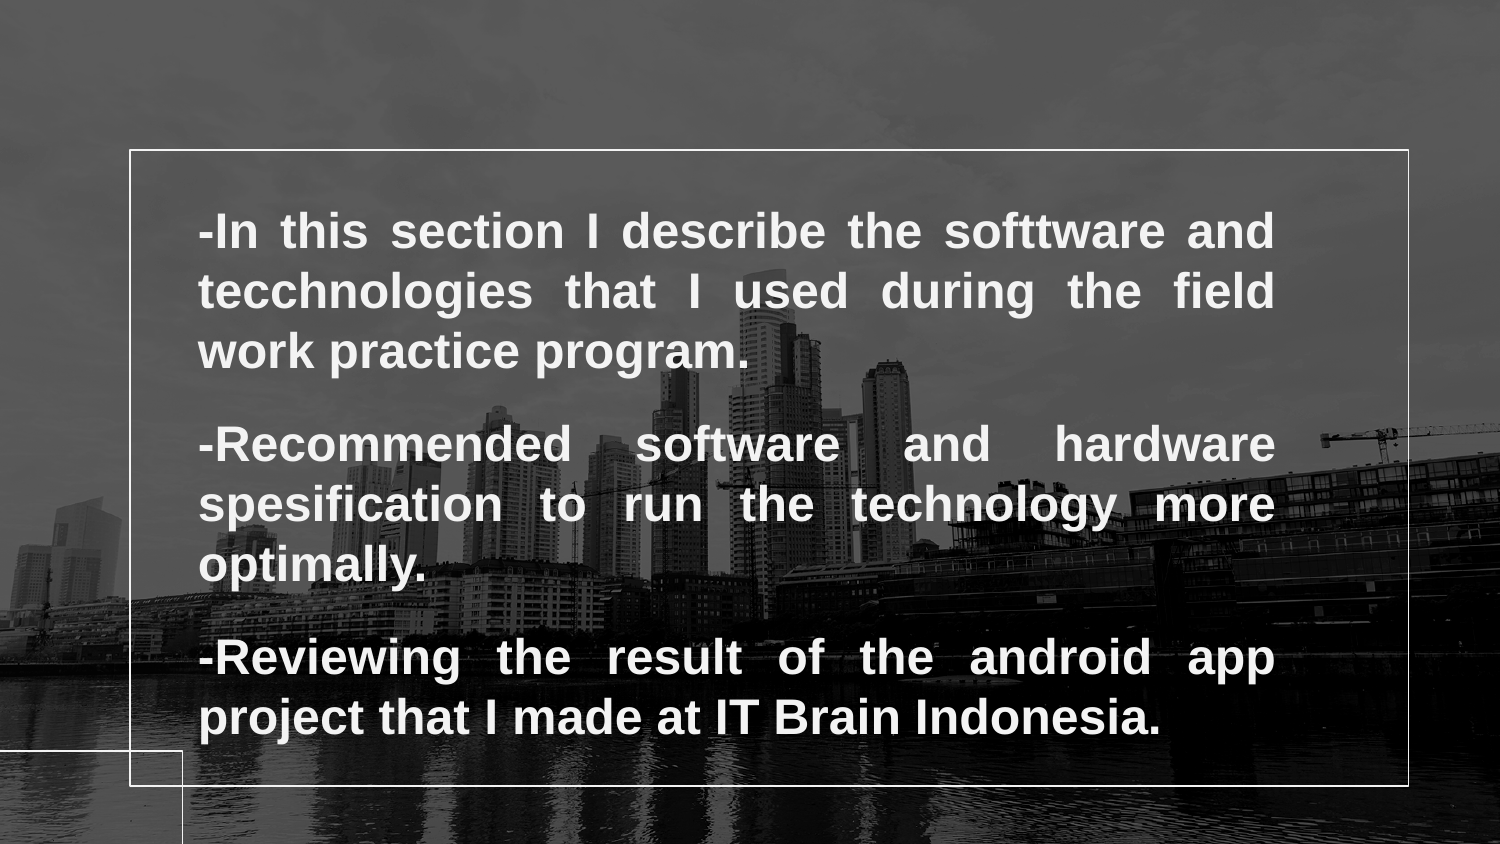

#

-In this section I describe the softtware and tecchnologies that I used during the field work practice program.
-Recommended software and hardware spesification to run the technology more optimally.
-Reviewing the result of the android app project that I made at IT Brain Indonesia.